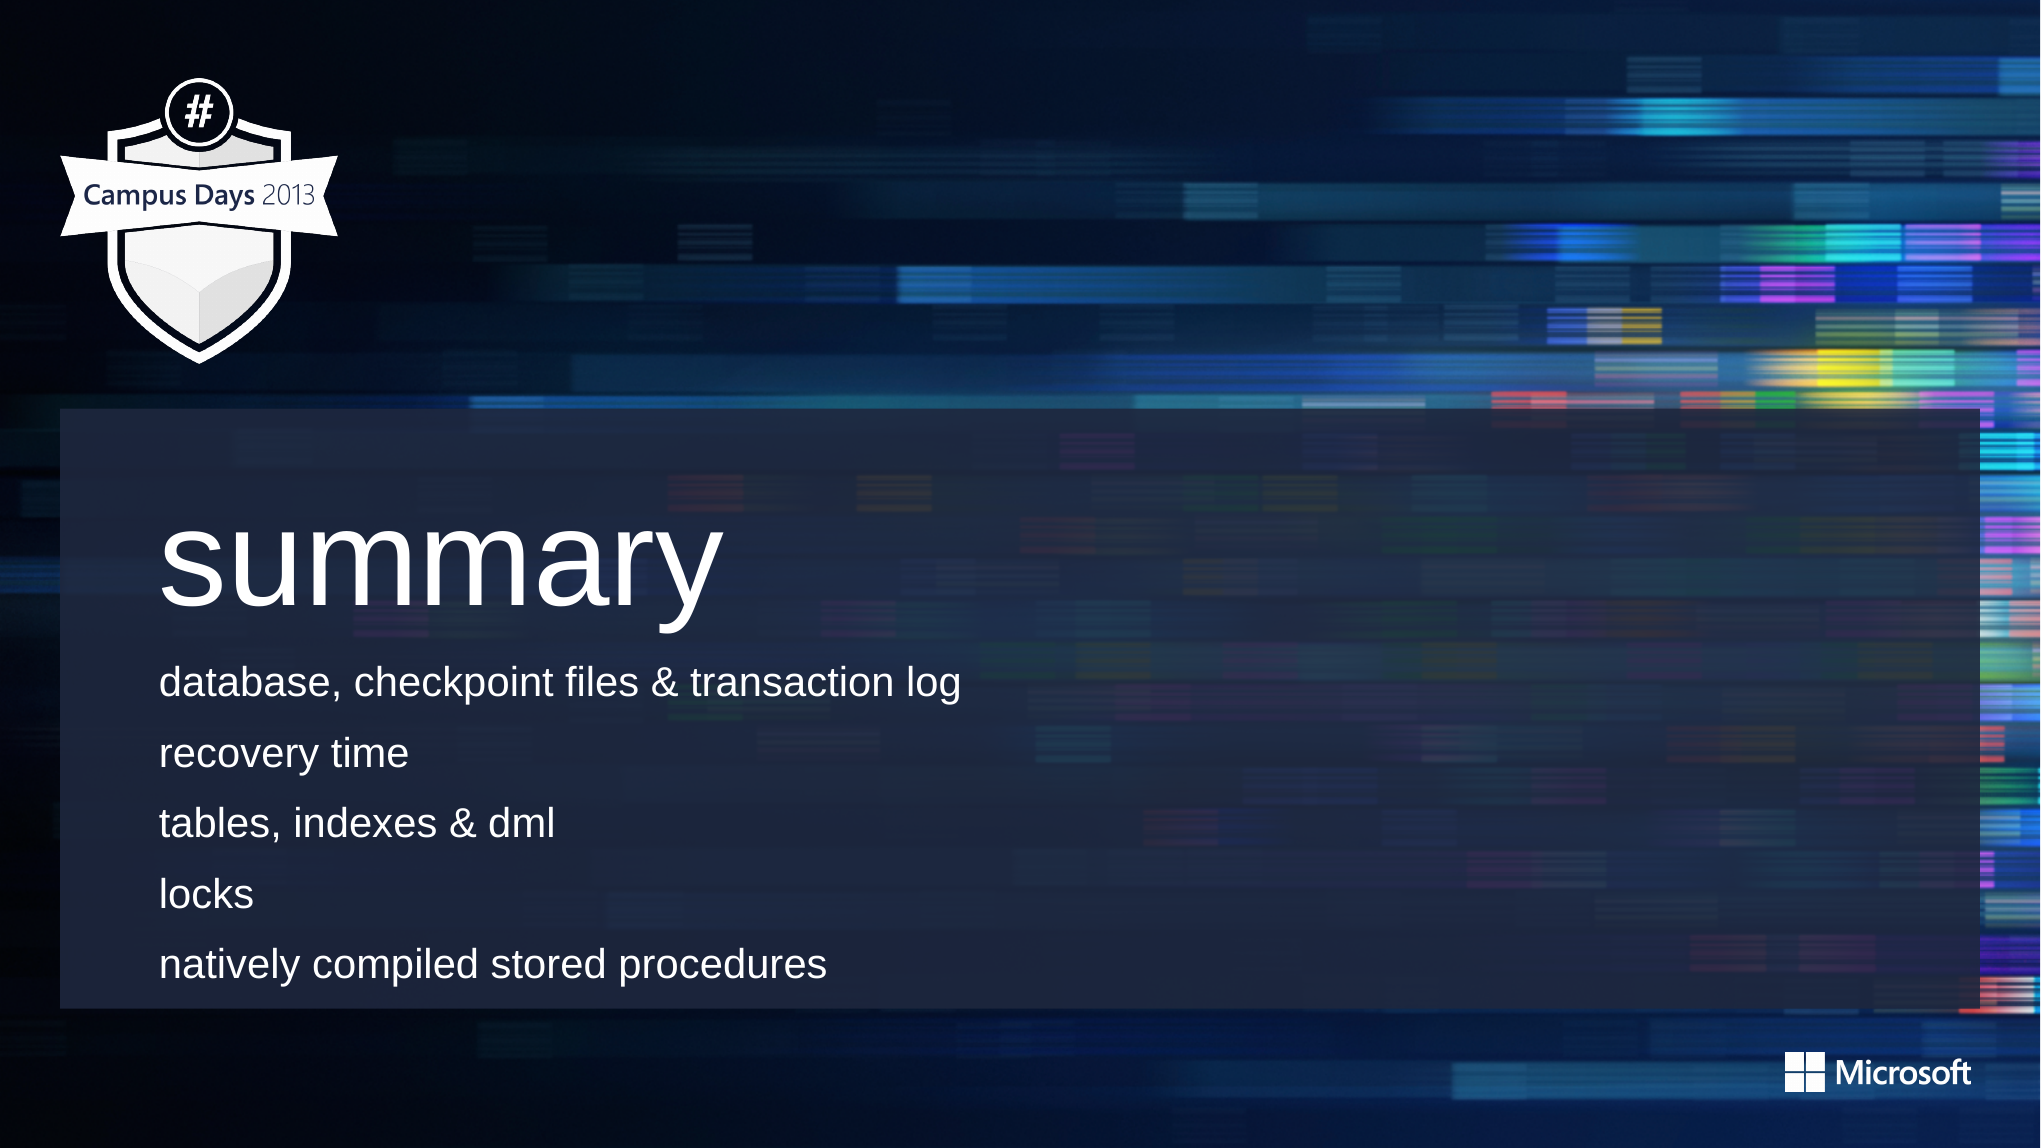

summary
database, checkpoint files & transaction log
recovery time
tables, indexes & dml
locks
natively compiled stored procedures